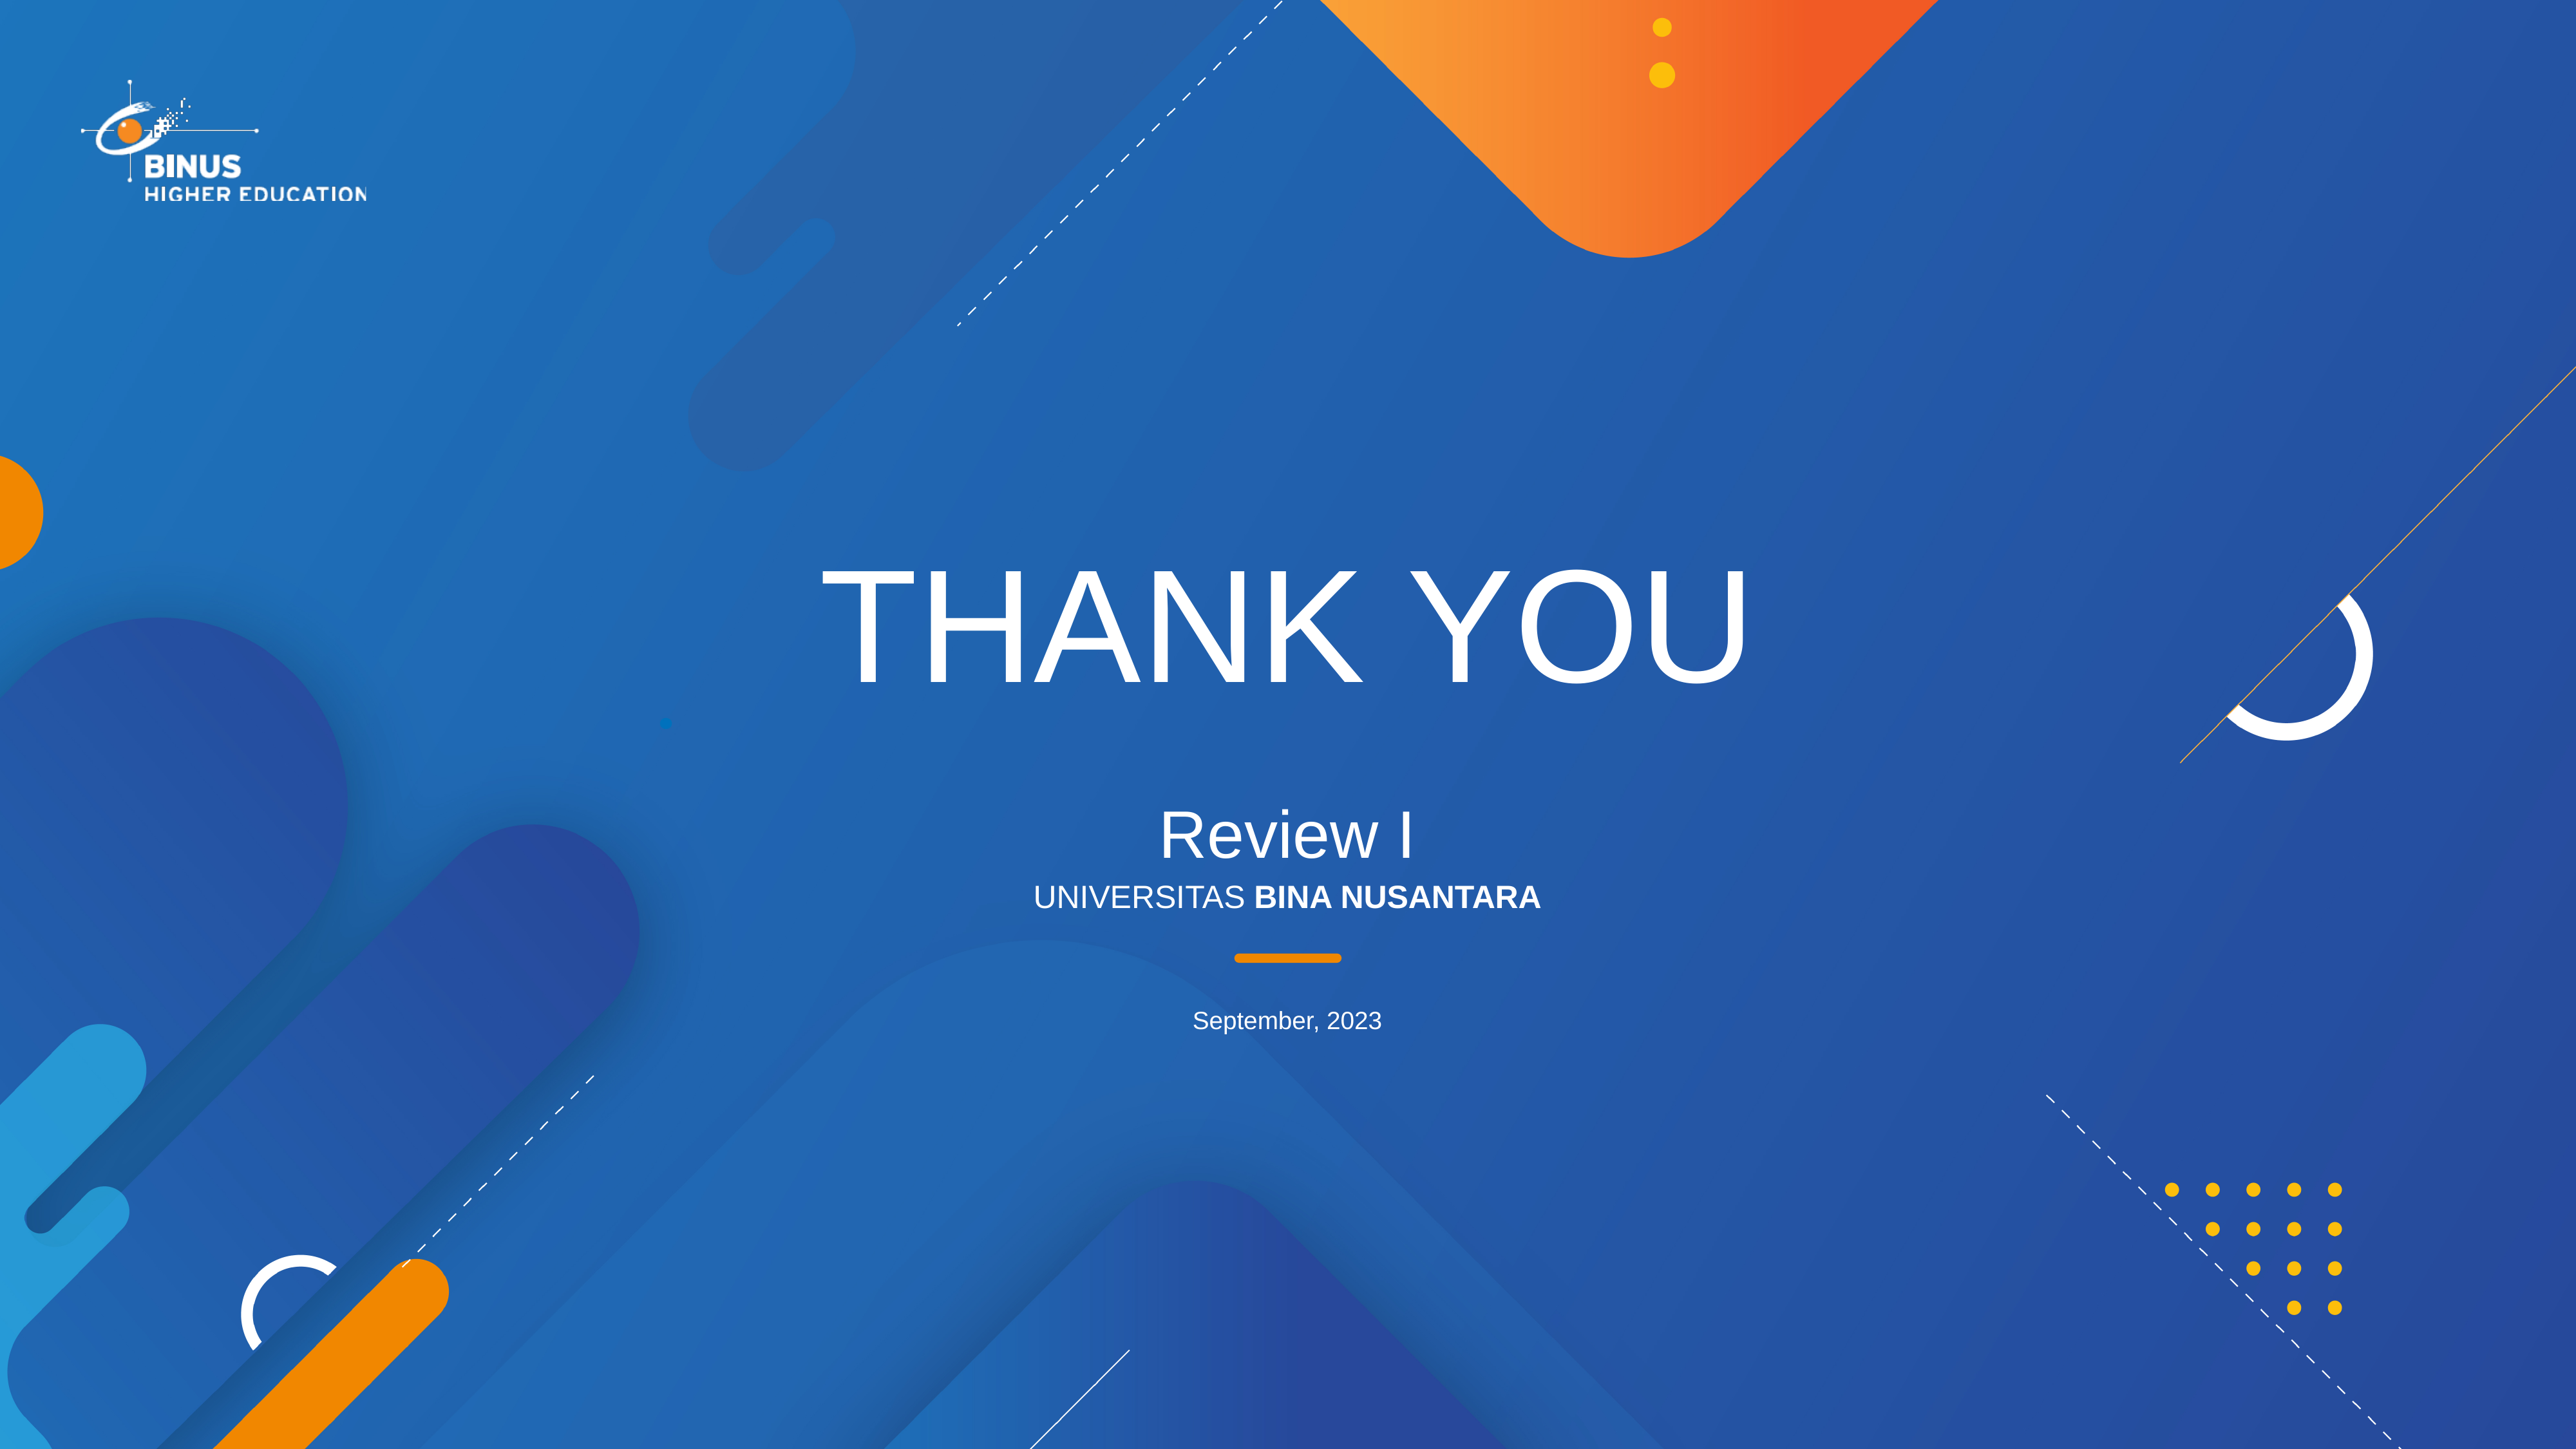

# Thank you
Review I
September, 2023